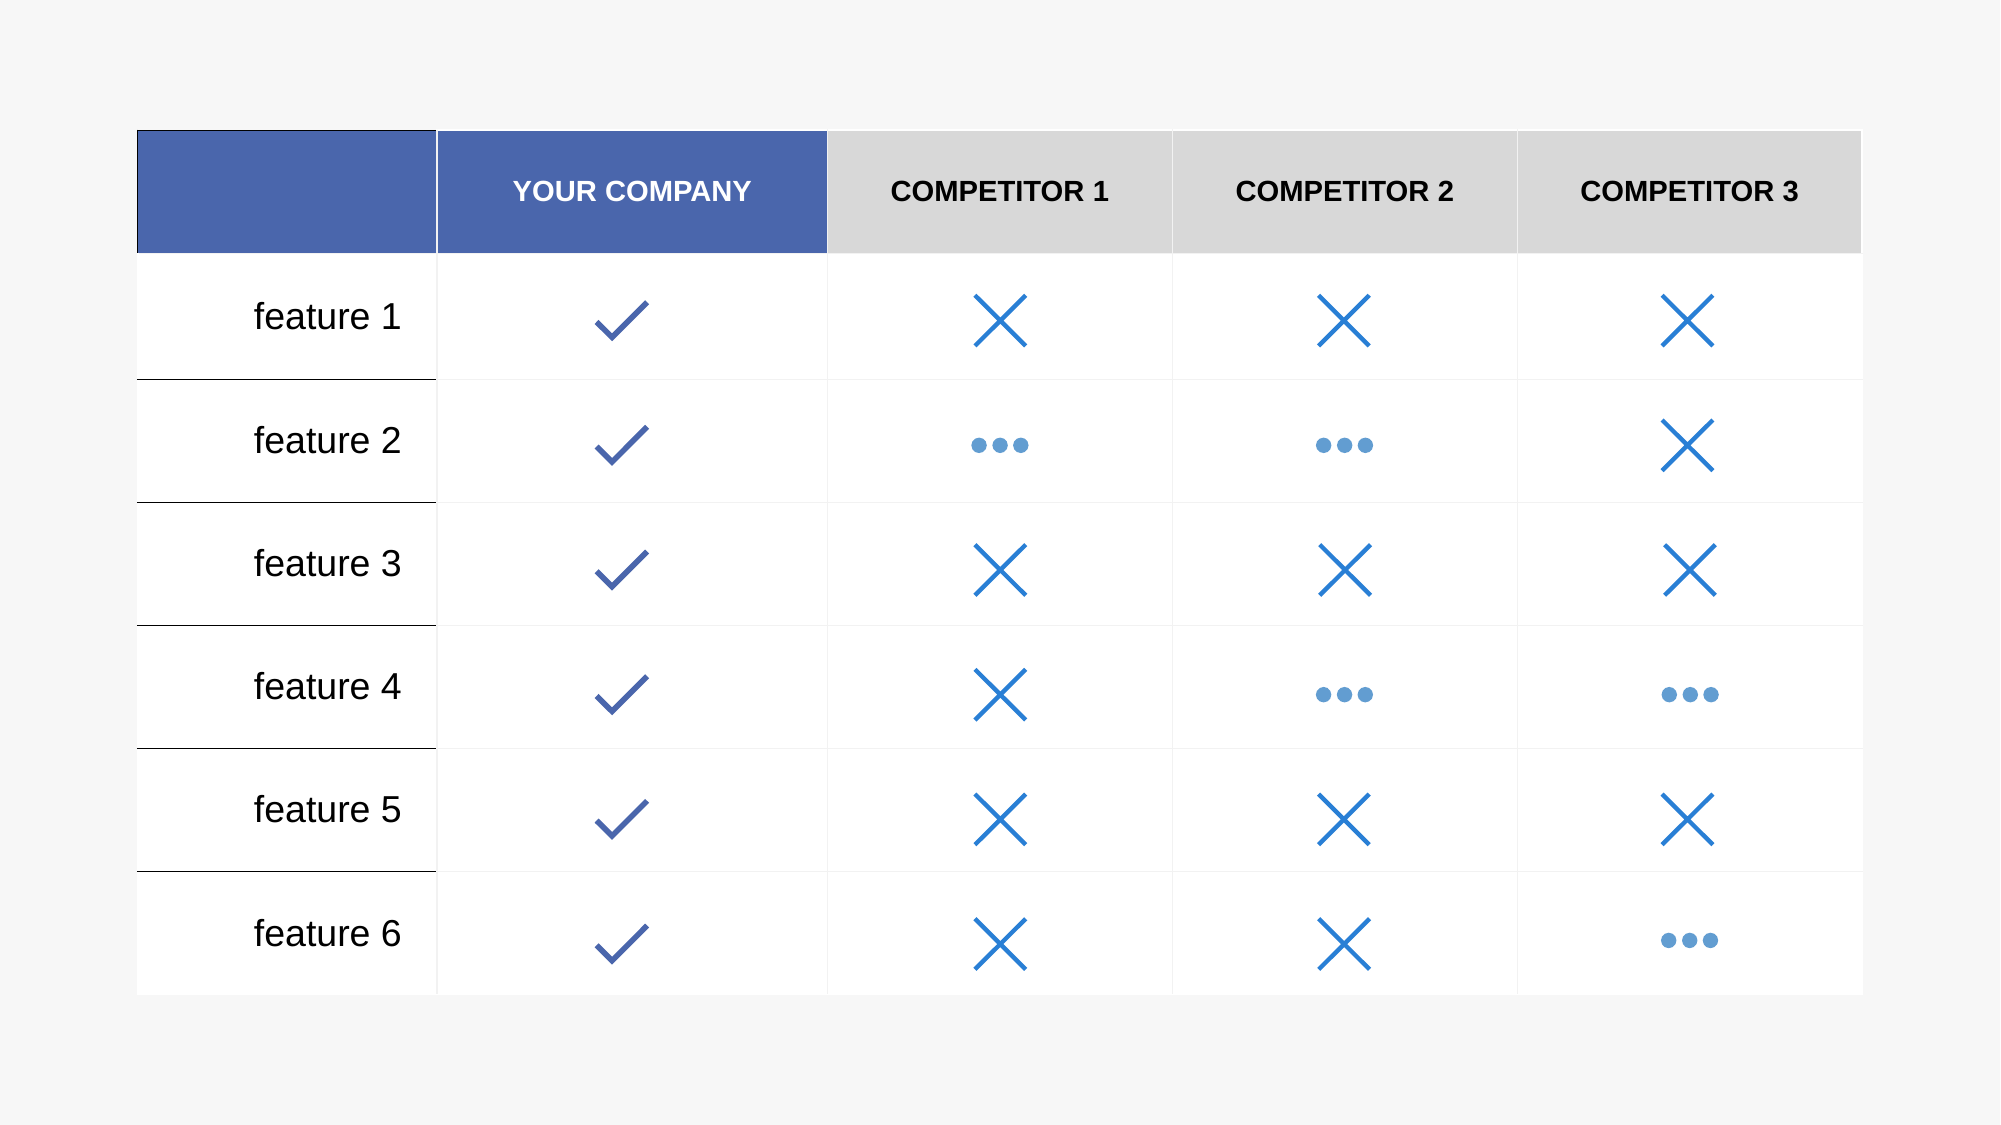

|  | YOUR COMPANY | COMPETITOR 1 | COMPETITOR 2 | COMPETITOR 3 |
| --- | --- | --- | --- | --- |
| feature 1 |  |  |  |  |
| feature 2 |  |  |  |  |
| feature 3 |  |  |  |  |
| feature 4 |  |  |  |  |
| feature 5 |  |  |  |  |
| feature 6 |  |  |  |  |